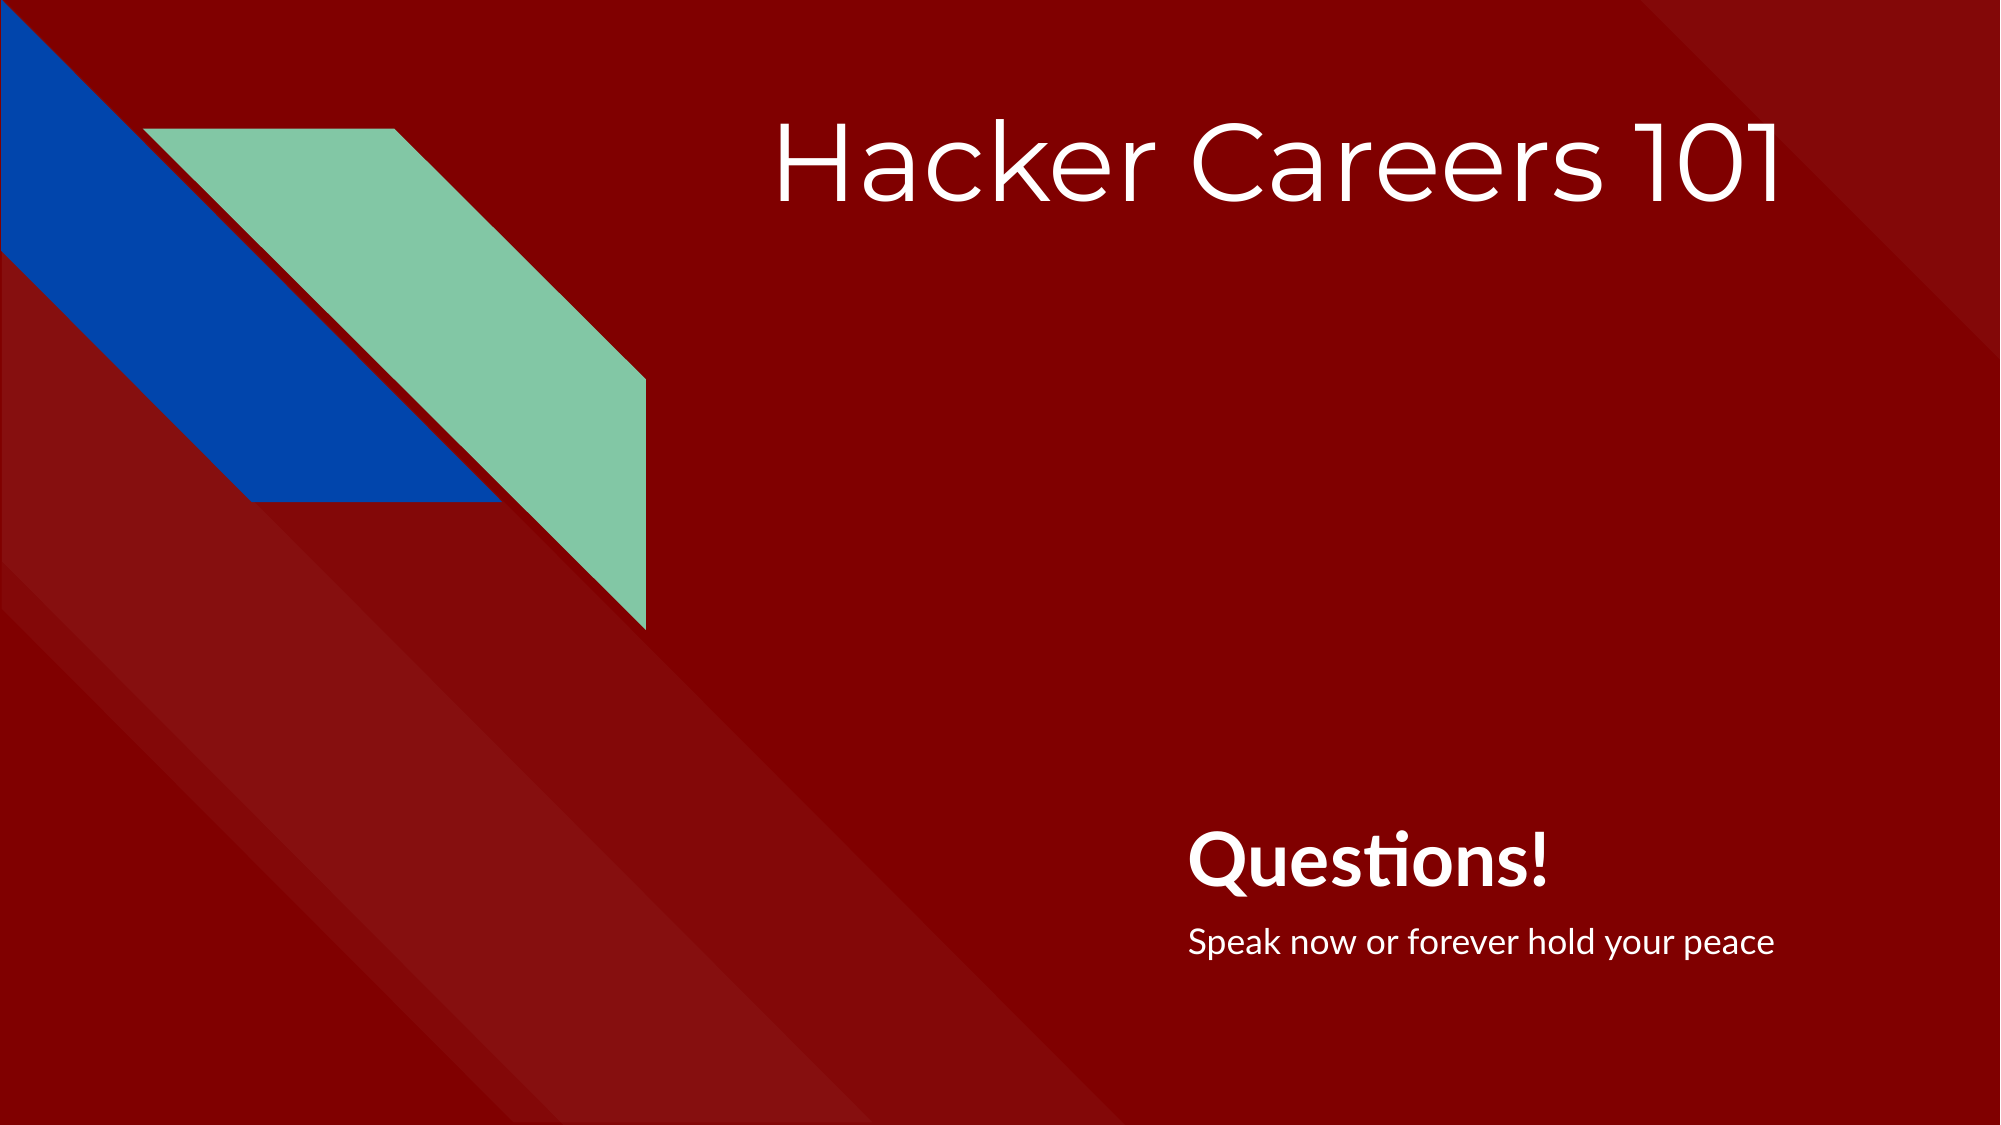

# Hacker Careers 101
Questions!
Speak now or forever hold your peace